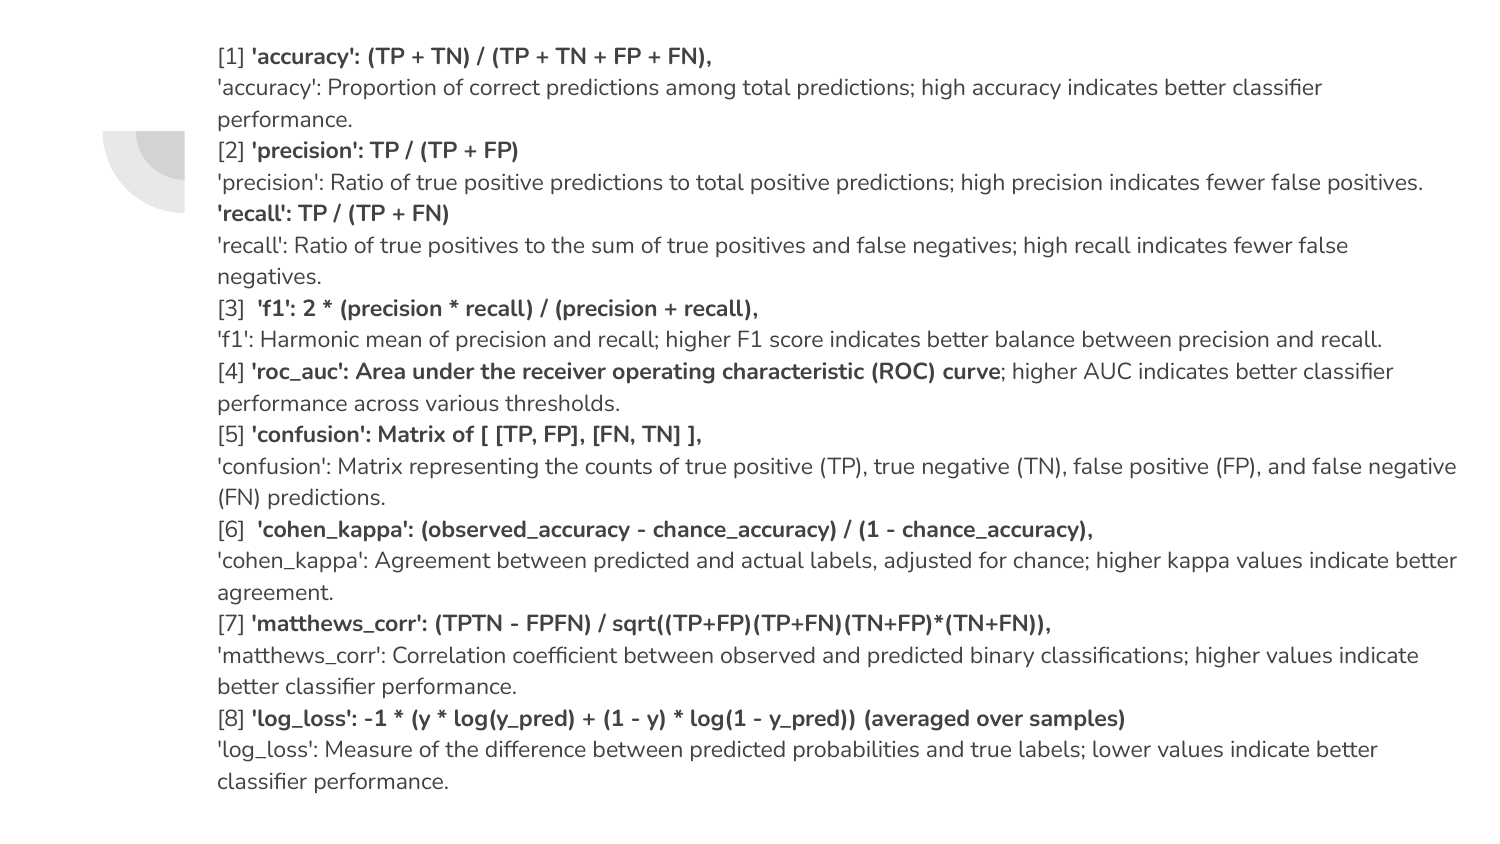

[1] 'accuracy': (TP + TN) / (TP + TN + FP + FN),
'accuracy': Proportion of correct predictions among total predictions; high accuracy indicates better classifier performance.
[2] 'precision': TP / (TP + FP)
'precision': Ratio of true positive predictions to total positive predictions; high precision indicates fewer false positives.
'recall': TP / (TP + FN)
'recall': Ratio of true positives to the sum of true positives and false negatives; high recall indicates fewer false negatives.
[3]  'f1': 2 * (precision * recall) / (precision + recall),
'f1': Harmonic mean of precision and recall; higher F1 score indicates better balance between precision and recall.
[4] 'roc_auc': Area under the receiver operating characteristic (ROC) curve; higher AUC indicates better classifier performance across various thresholds.
[5] 'confusion': Matrix of [ [TP, FP], [FN, TN] ],
'confusion': Matrix representing the counts of true positive (TP), true negative (TN), false positive (FP), and false negative (FN) predictions.
[6]  'cohen_kappa': (observed_accuracy - chance_accuracy) / (1 - chance_accuracy),
'cohen_kappa': Agreement between predicted and actual labels, adjusted for chance; higher kappa values indicate better agreement.
[7] 'matthews_corr': (TPTN - FPFN) / sqrt((TP+FP)(TP+FN)(TN+FP)*(TN+FN)),
'matthews_corr': Correlation coefficient between observed and predicted binary classifications; higher values indicate better classifier performance.
[8] 'log_loss': -1 * (y * log(y_pred) + (1 - y) * log(1 - y_pred)) (averaged over samples)
'log_loss': Measure of the difference between predicted probabilities and true labels; lower values indicate better classifier performance.